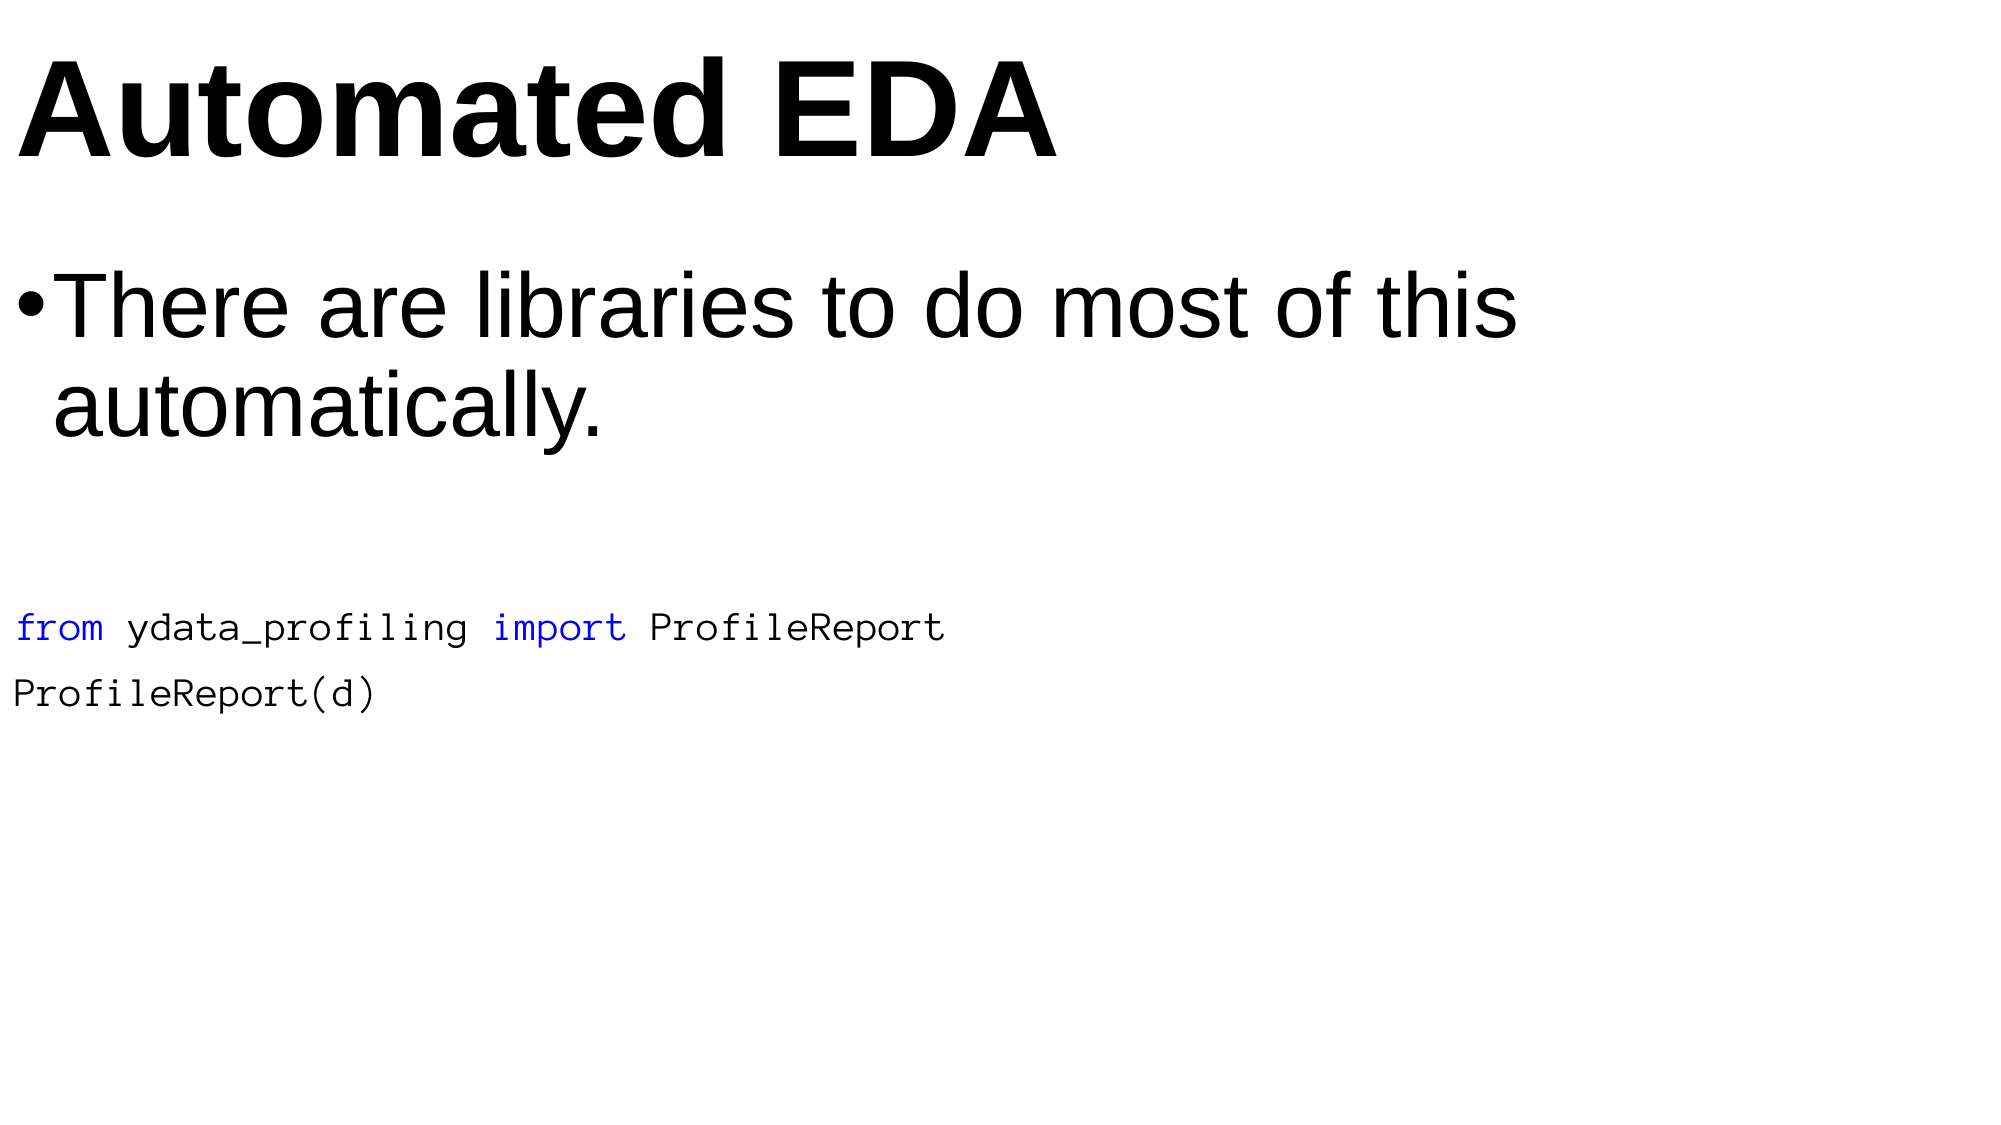

from ydata_profiling import ProfileReport
ProfileReport(d)

# Automated EDA
There are libraries to do most of this automatically.